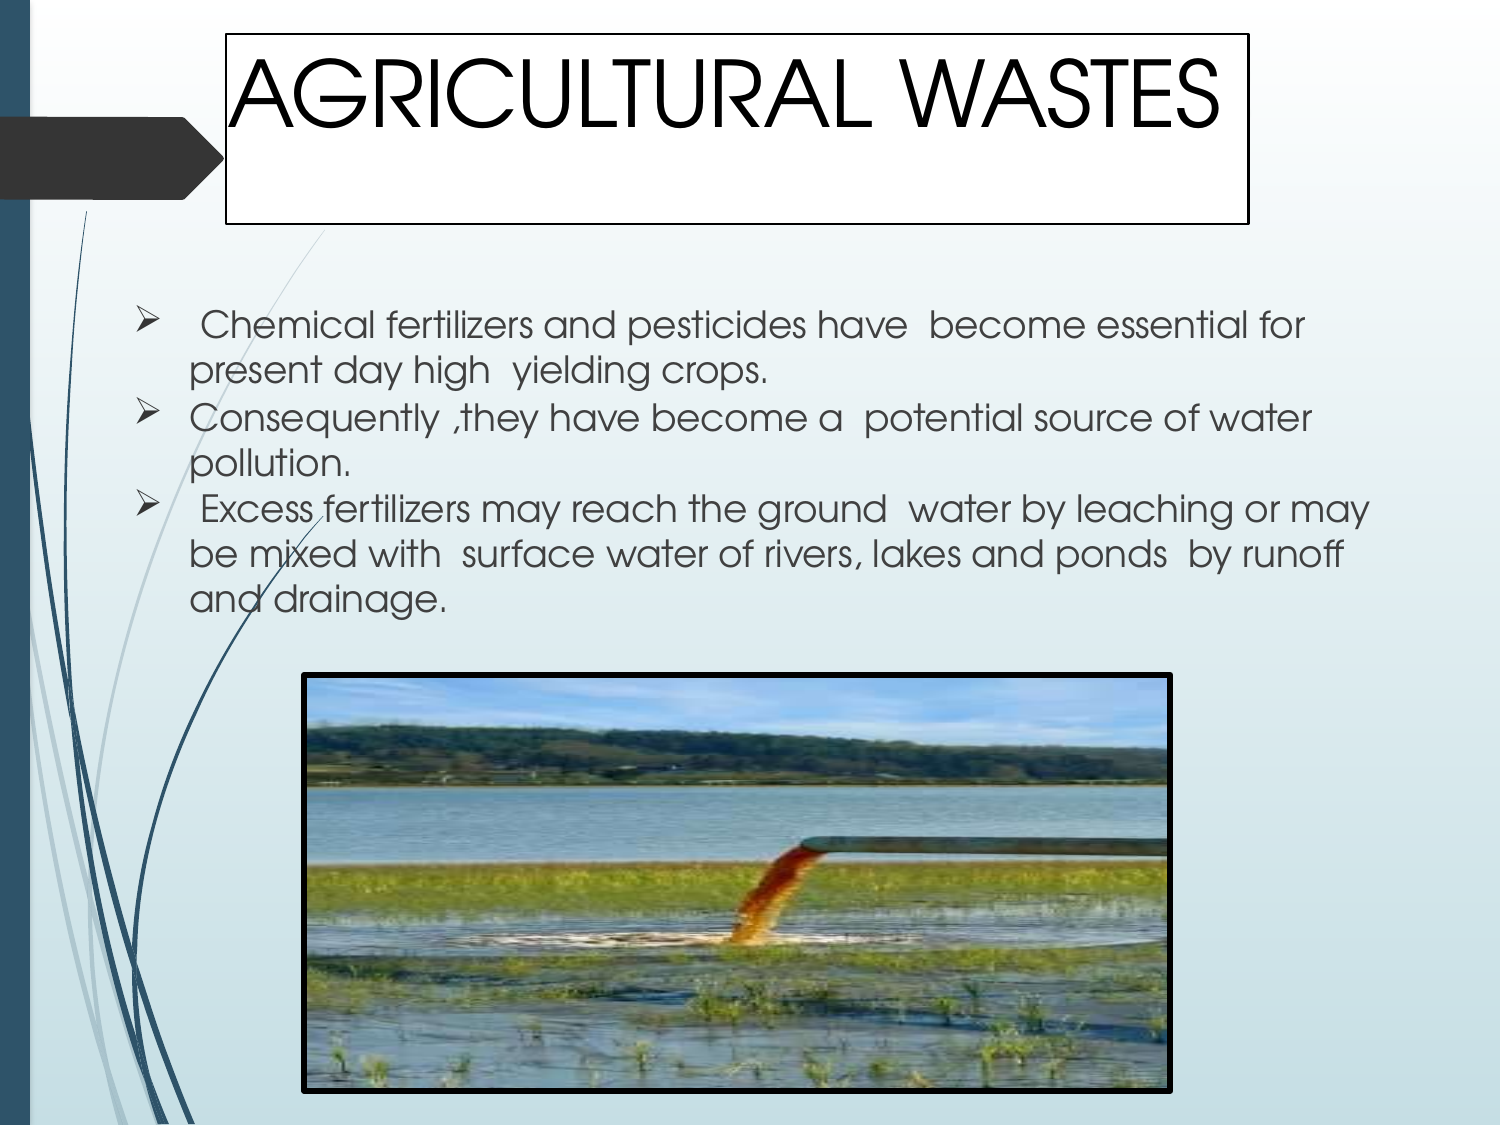

# AGRICULTURAL WASTES
 Chemical fertilizers and pesticides have  become essential for present day high  yielding crops.
Consequently ,they have become a  potential source of water pollution.
 Excess fertilizers may reach the ground  water by leaching or may be mixed with  surface water of rivers, lakes and ponds  by runoff and drainage.